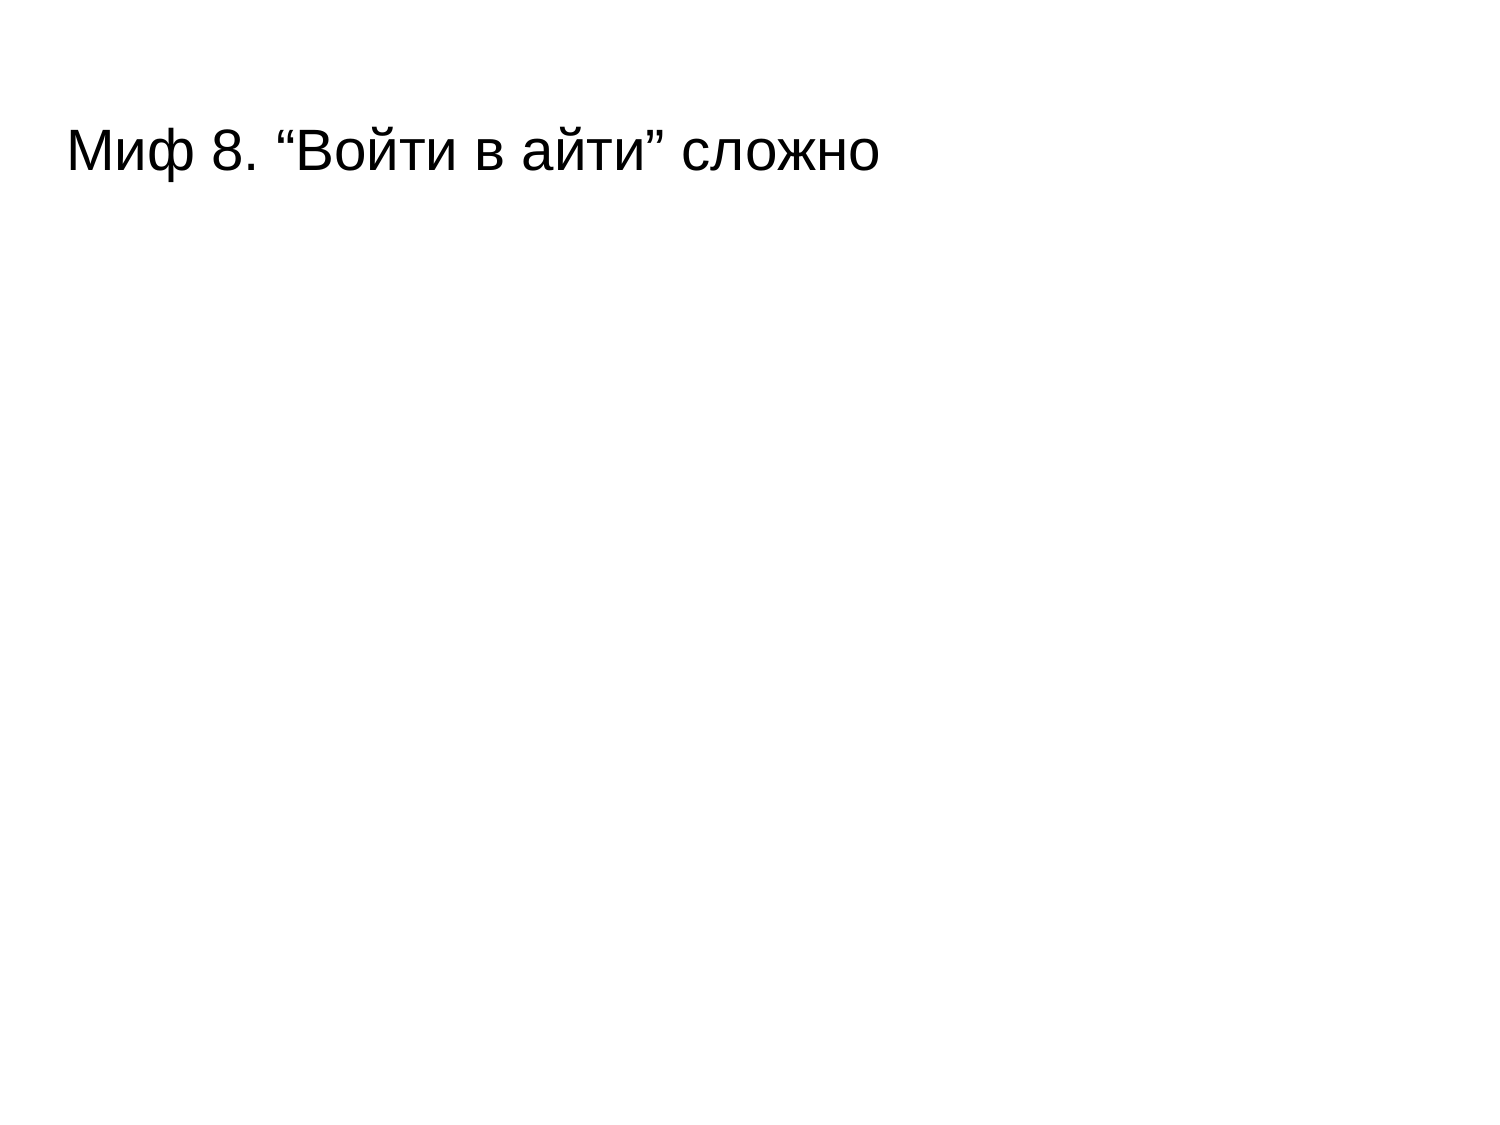

# Миф 8. “Войти в айти” сложно